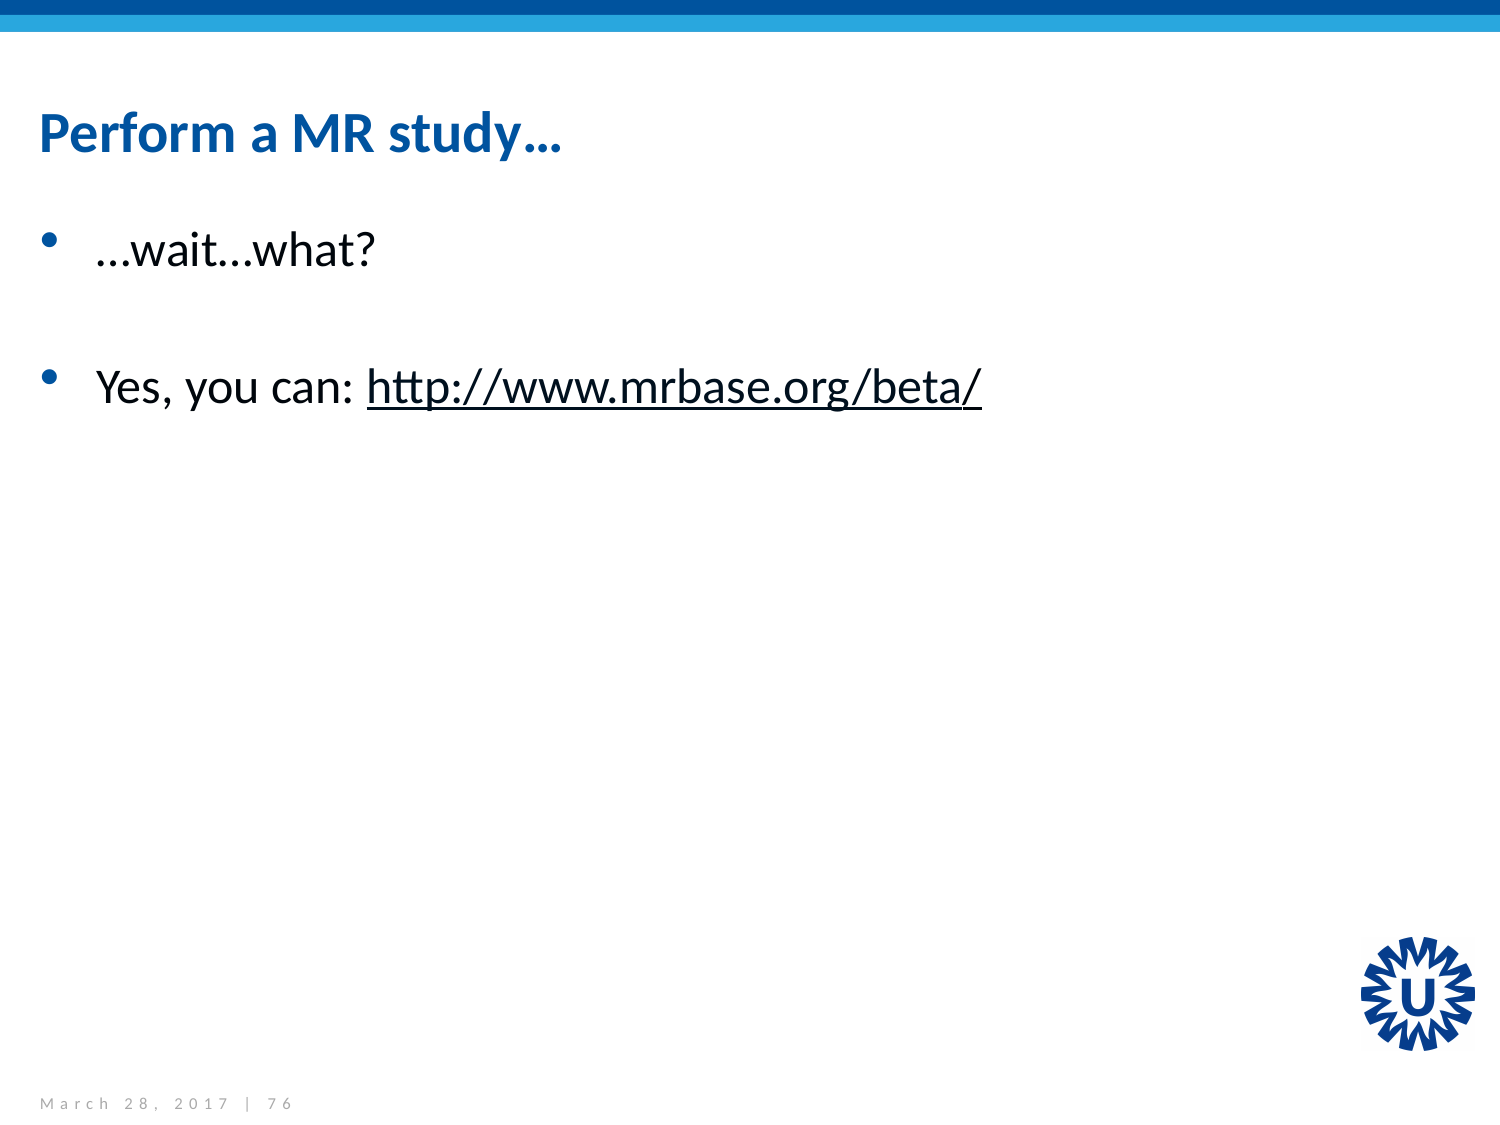

# Perform a MR study…
…wait…what?

Yes, you can: http://www.mrbase.org/beta/

March 28, 2017 | 76